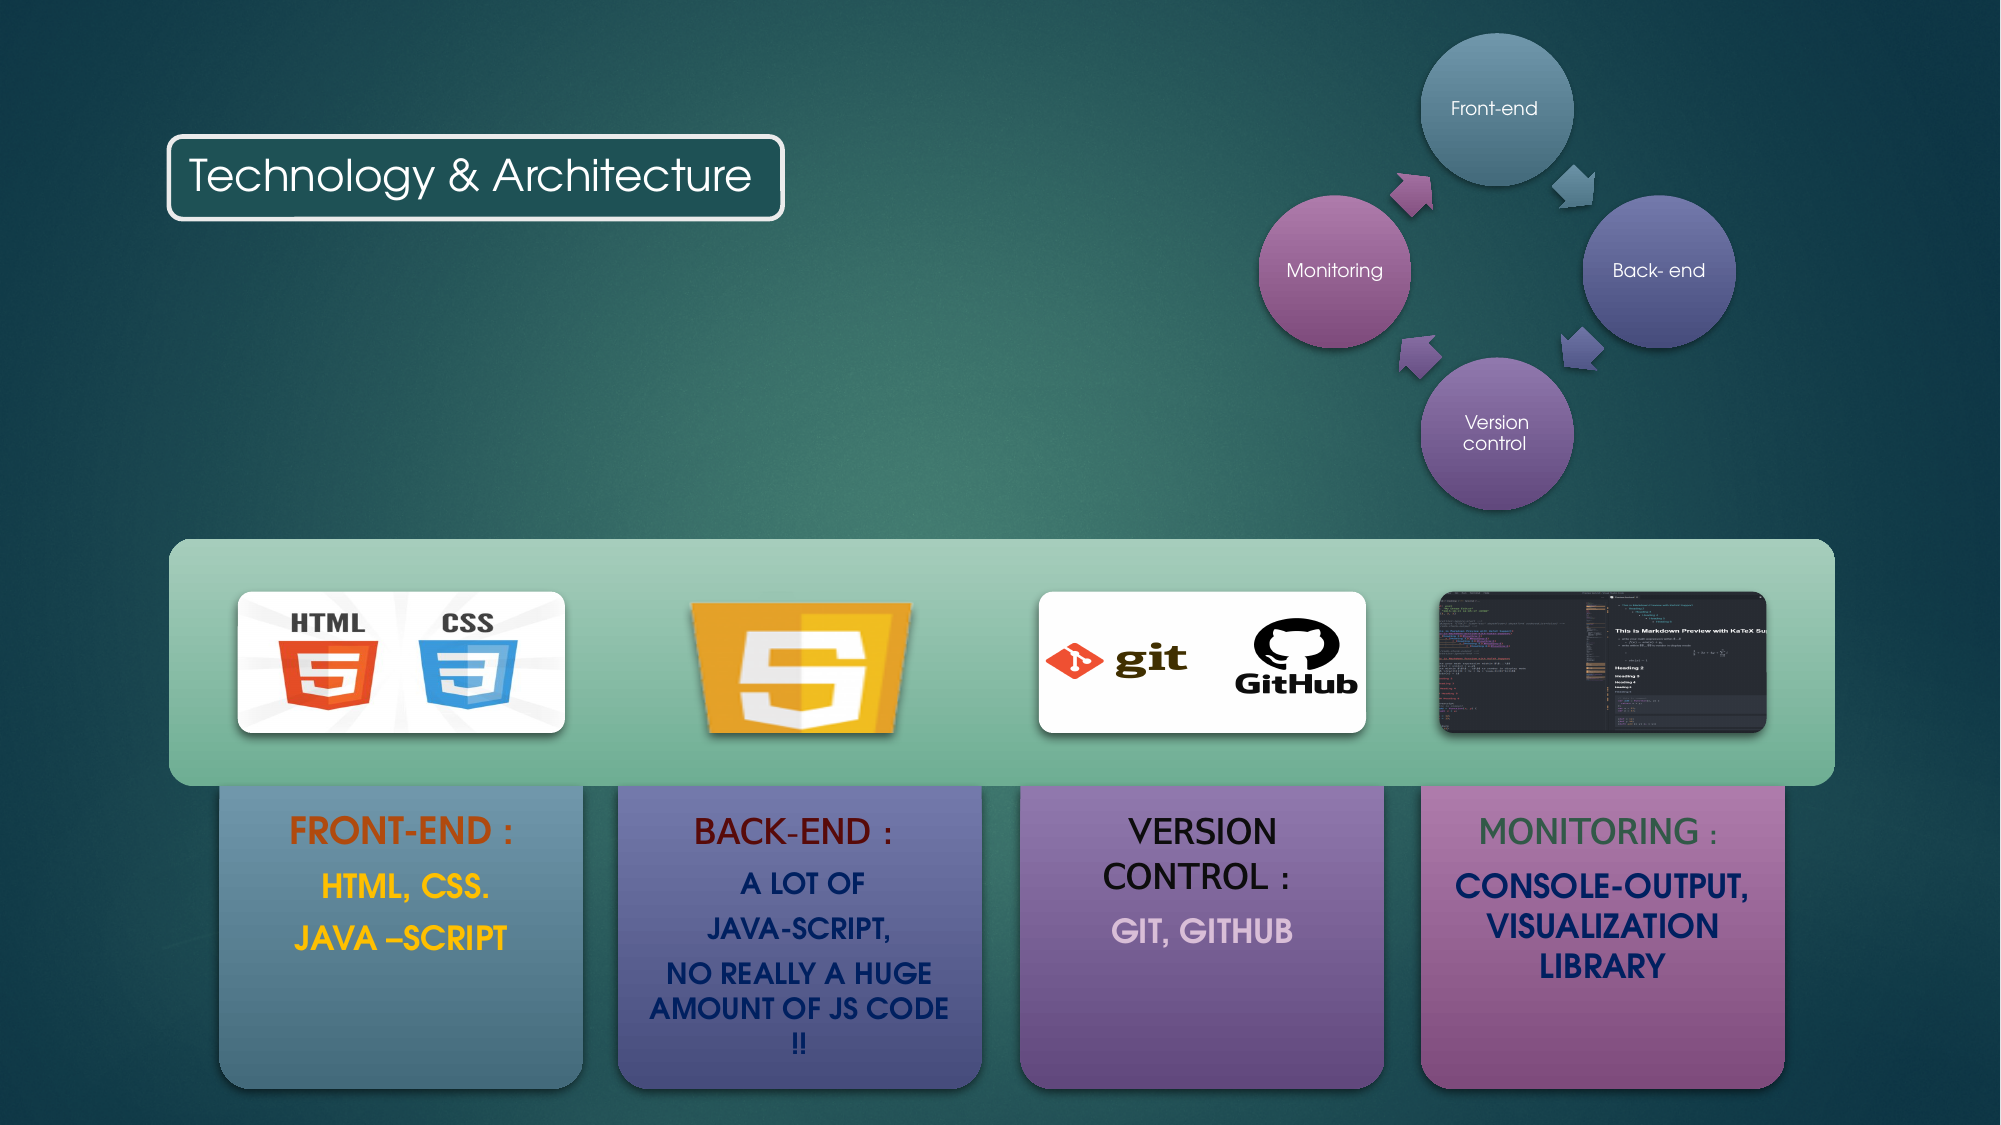

Front-end

Back- end

Version control

Monitoring

Technology & Architecture
FRONT-END :
 HTML, CSS.
JAVA –SCRIPT
BACK-END :
 A LOT OF
 JAVA-SCRIPT,
NO REALLY A HUGE AMOUNT OF JS CODE !!
VERSION CONTROL :
GIT, GITHUB
MONITORING :
CONSOLE-OUTPUT, VISUALIZATION LIBRARY